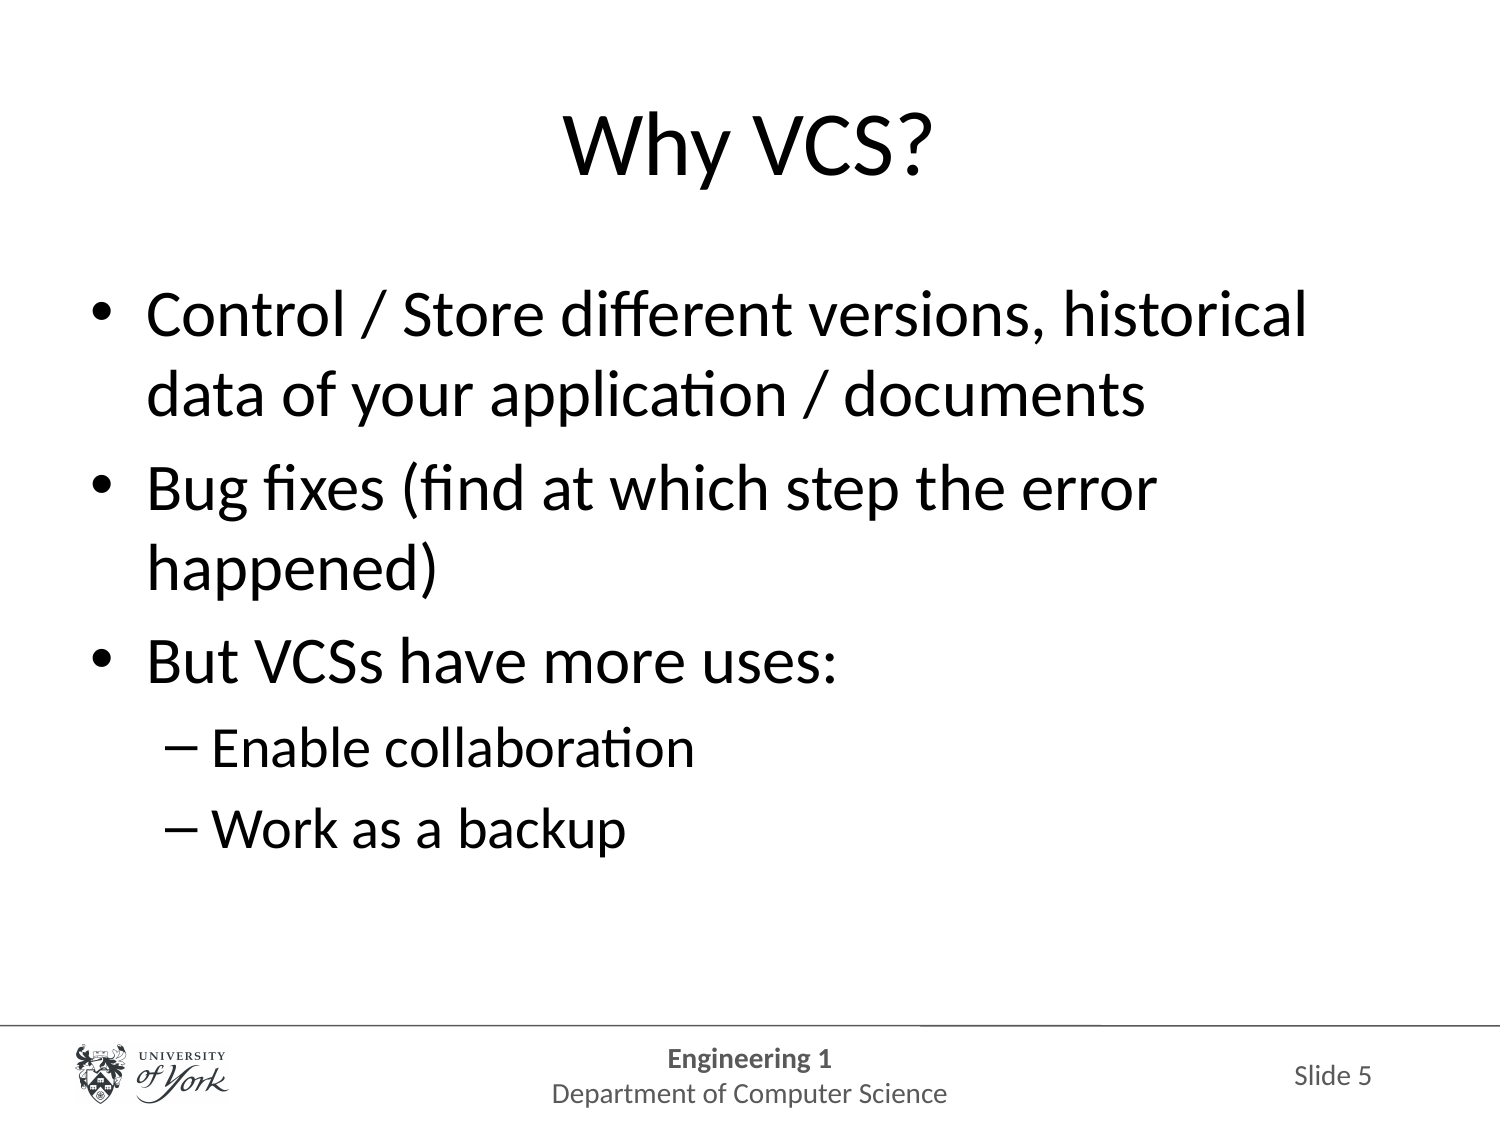

# Why VCS?
Control / Store different versions, historical data of your application / documents
Bug fixes (find at which step the error happened)
But VCSs have more uses:
Enable collaboration
Work as a backup